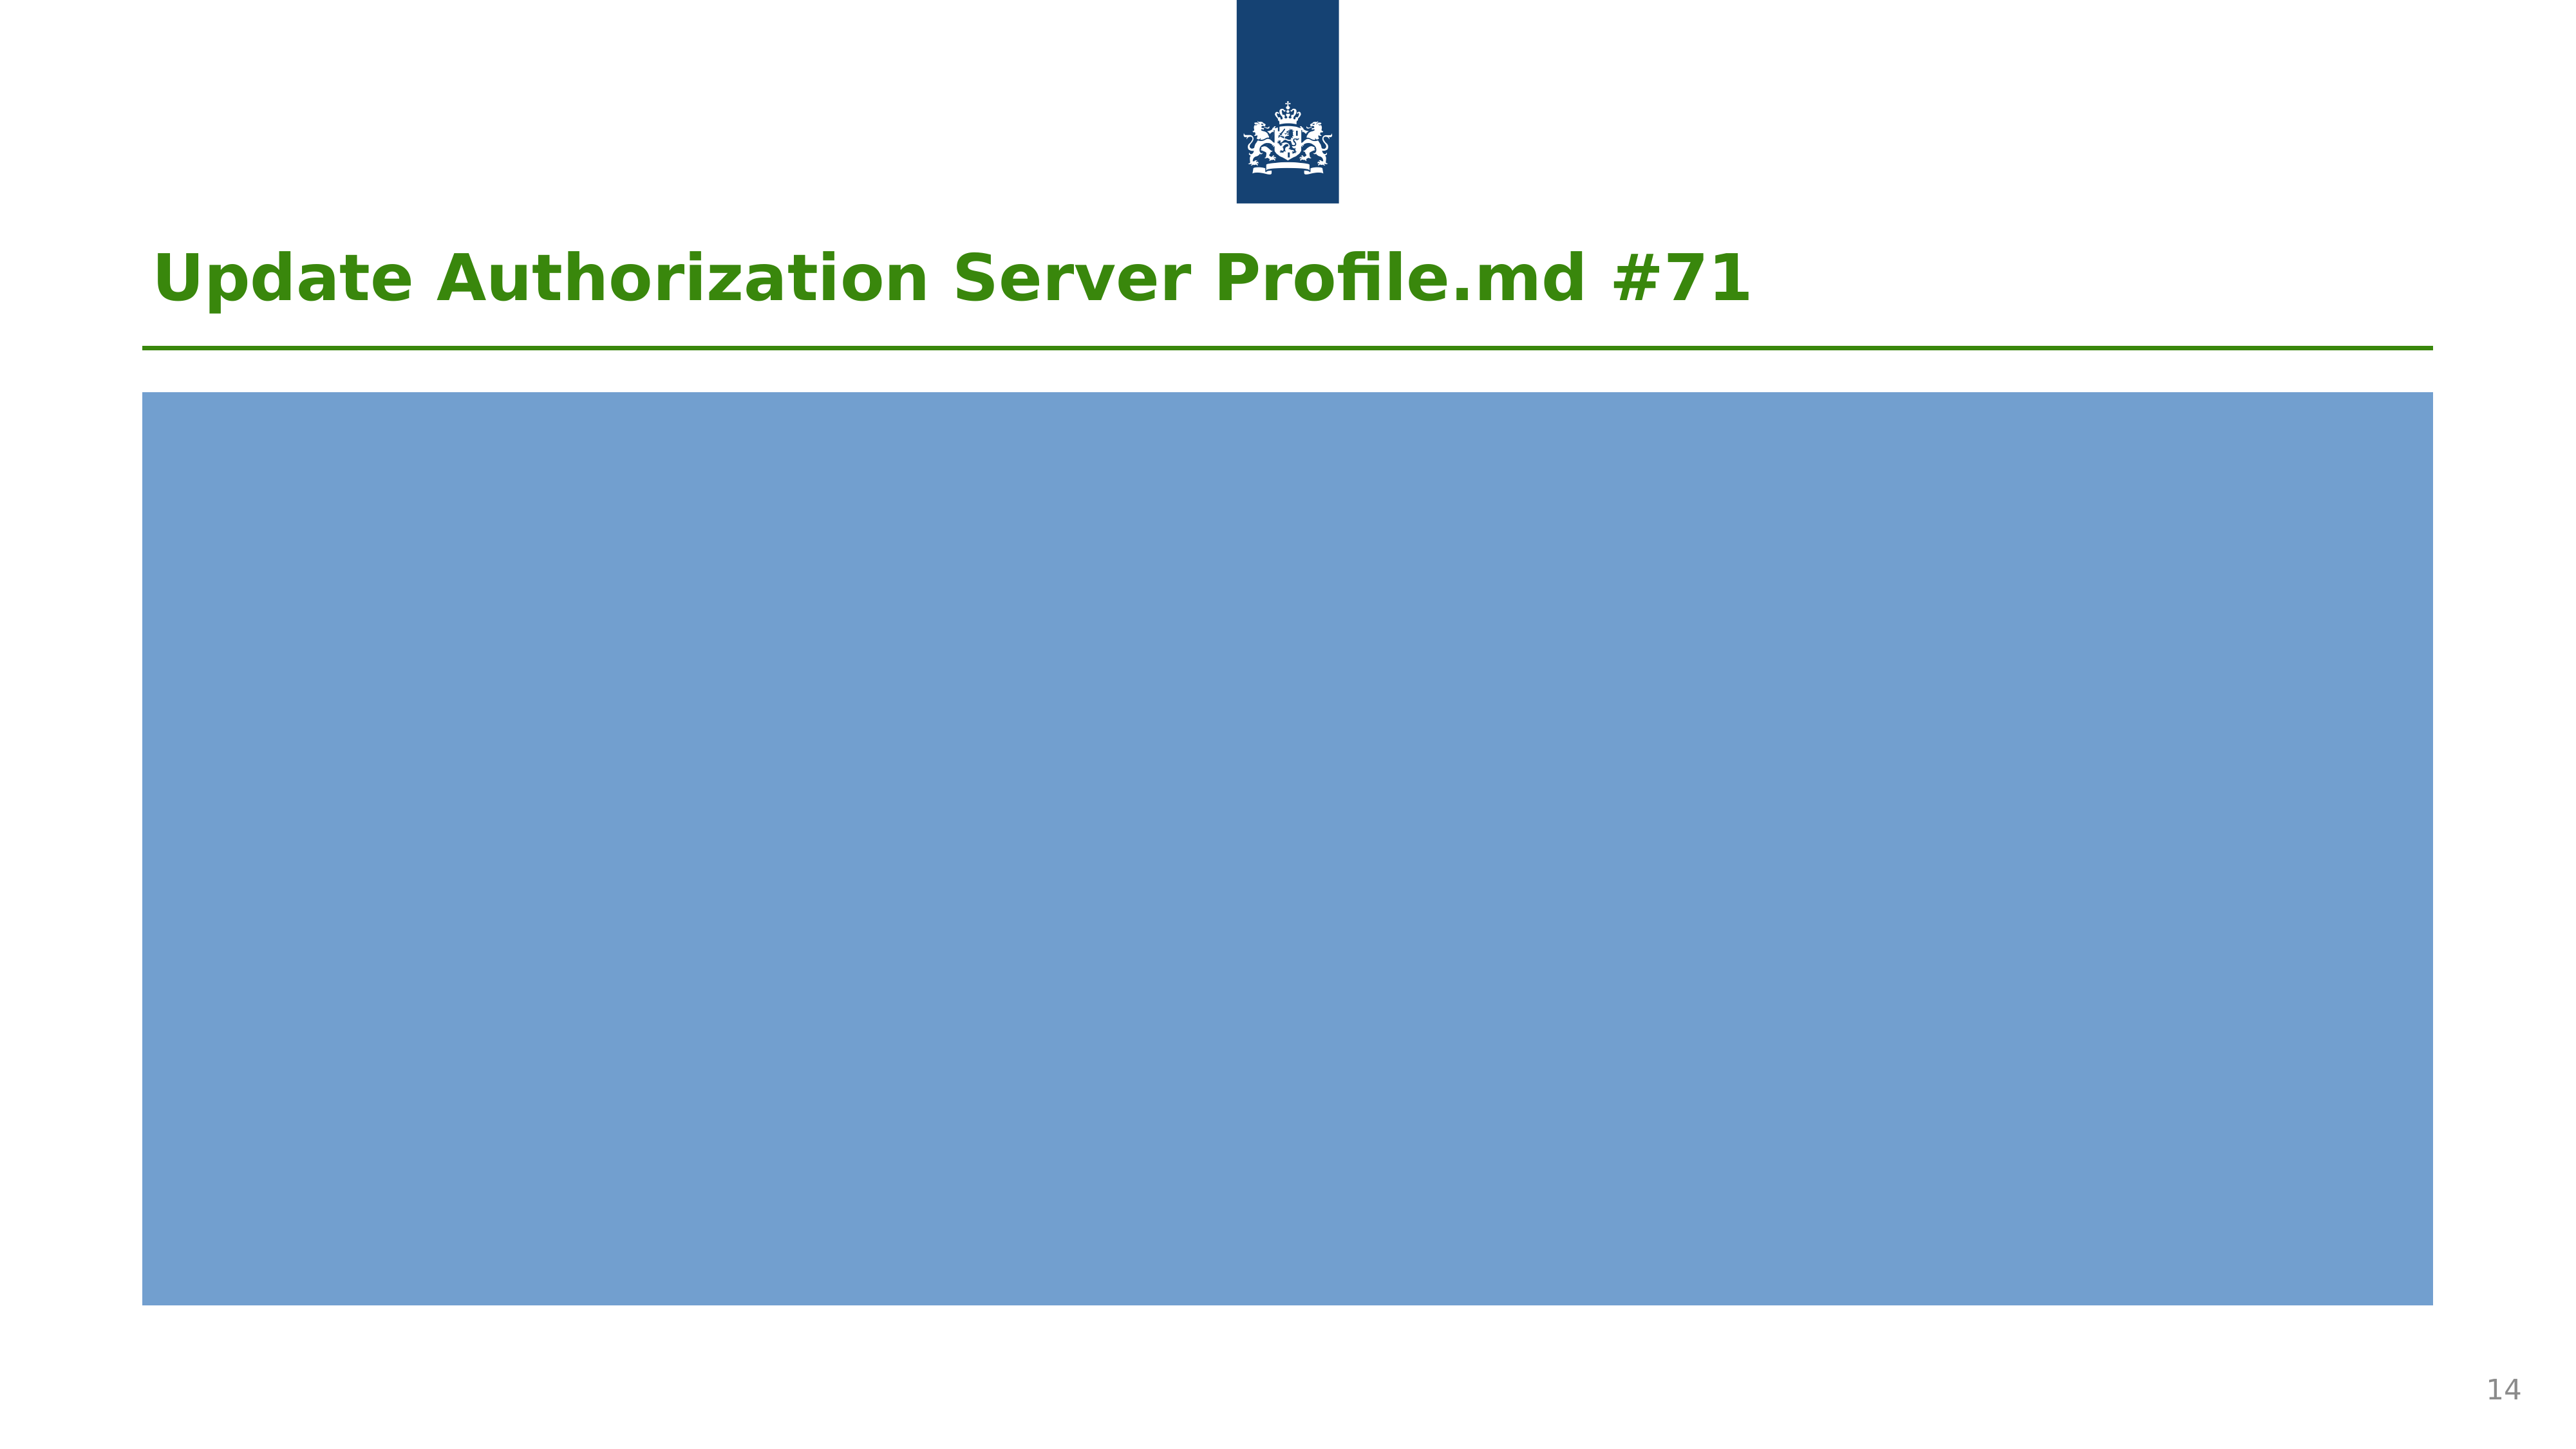

# Update Authorization Server Profile.md #71
This PR fixes issue #70

iGov-NL : Additional content
How to select or obtain the key to be used for encryption of an access token is out of scope of this profile. A early draft of "Resource Indicators for OAuth 2.0" exist and could be used. This draft describes usage of the resource parameter to indicate the applicable resource server.
In case the Authorization Server and Resource Server are not operated under responsibility of the same organisation, the bearer token MUST be signed with the use of a PKIoverheid certificates with OIN.
If the bearer token is also encrypted the bearer token MUST be encrypted with the use of a PKIoverheid certificates with OIN.

Nog feedback van Jan Jaap Z
https://github.com/Logius-standaarden/OAuth-NL-profiel/pull/71

14